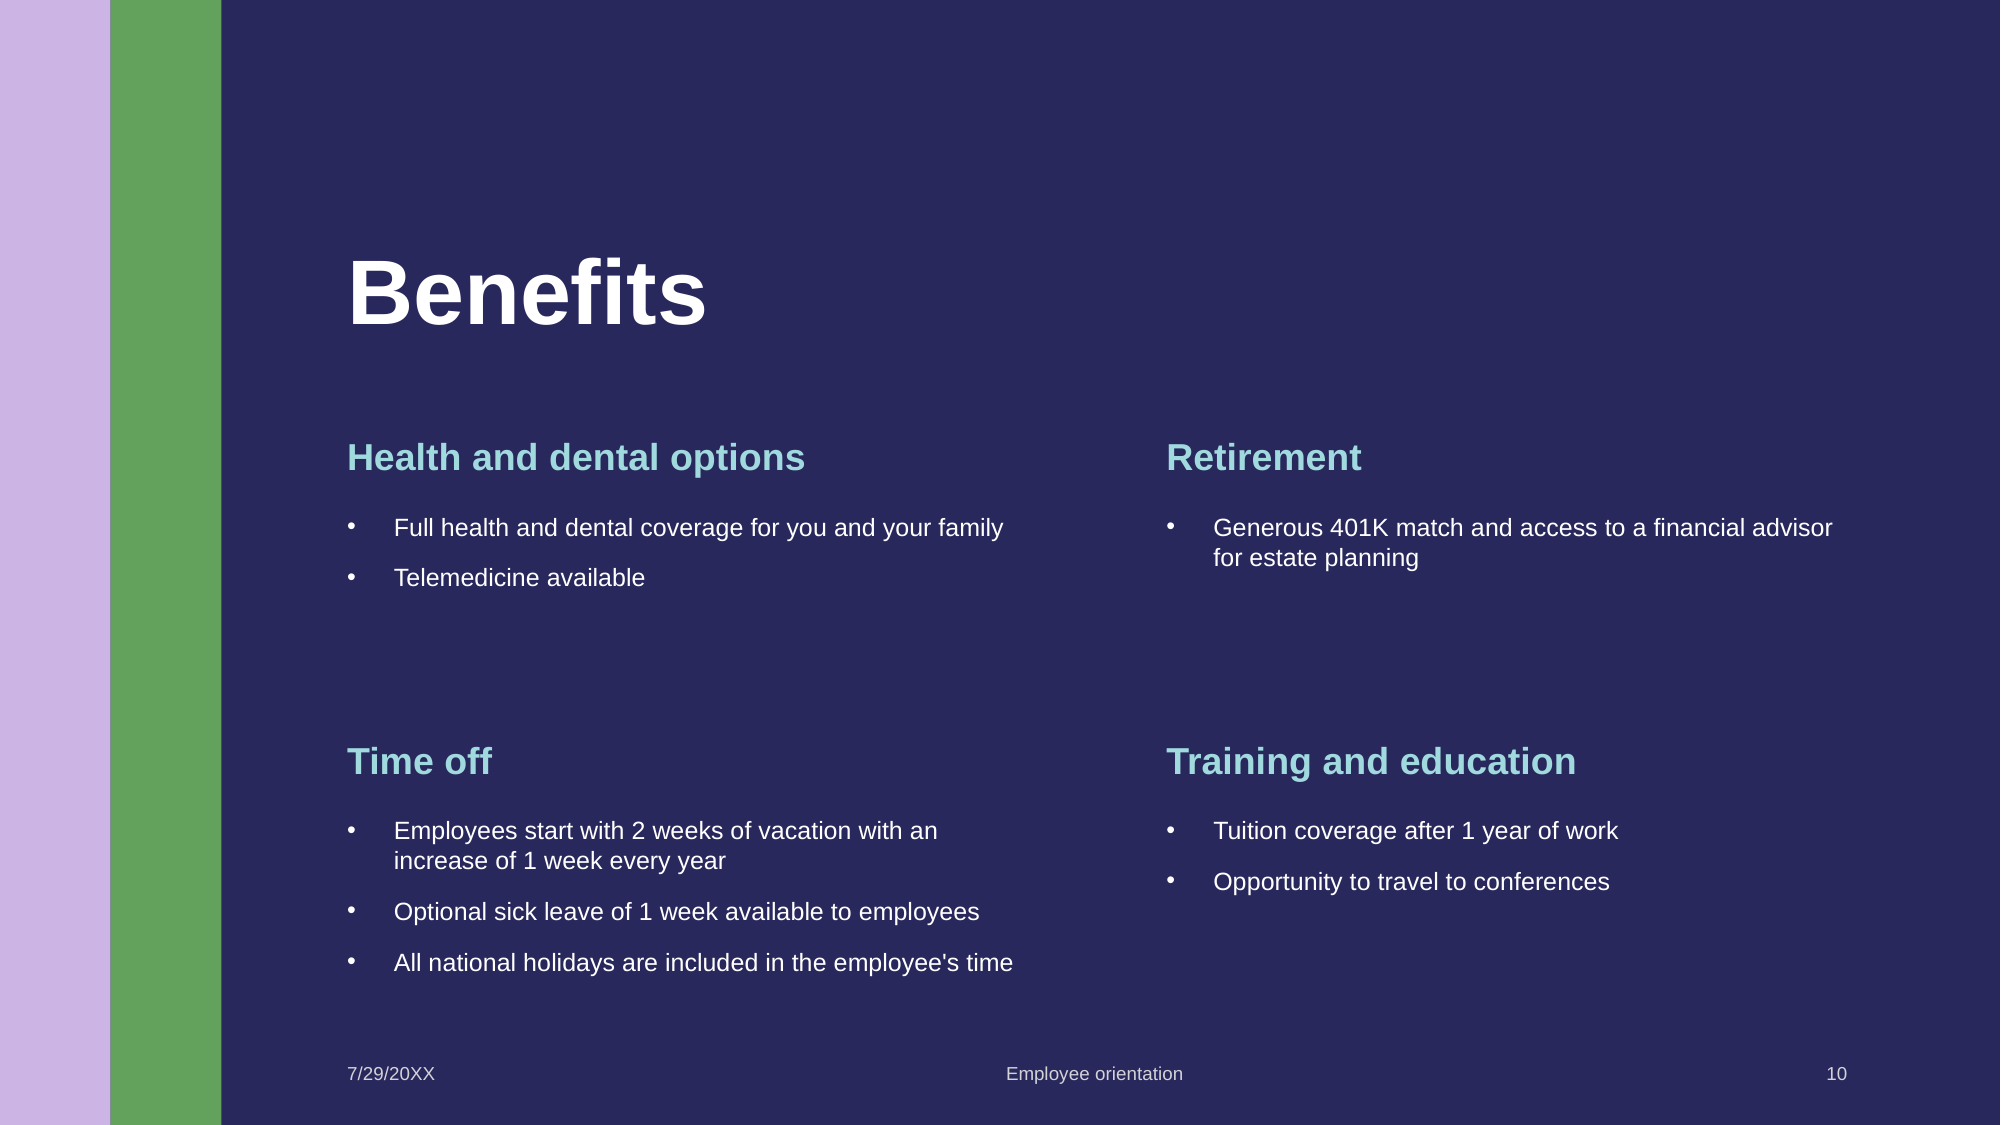

# Benefits
Health and dental options

Retirement
Full health and dental coverage for you and your family
Telemedicine available

Generous 401K match and access to a financial advisor for estate planning
Time off
Training and education
Employees start with 2 weeks of vacation with an increase of 1 week every year
Optional sick leave of 1 week available to employees
All national holidays are included in the employee's time
Tuition coverage after 1 year of work
Opportunity to travel to conferences
7/29/20XX
Employee orientation
10